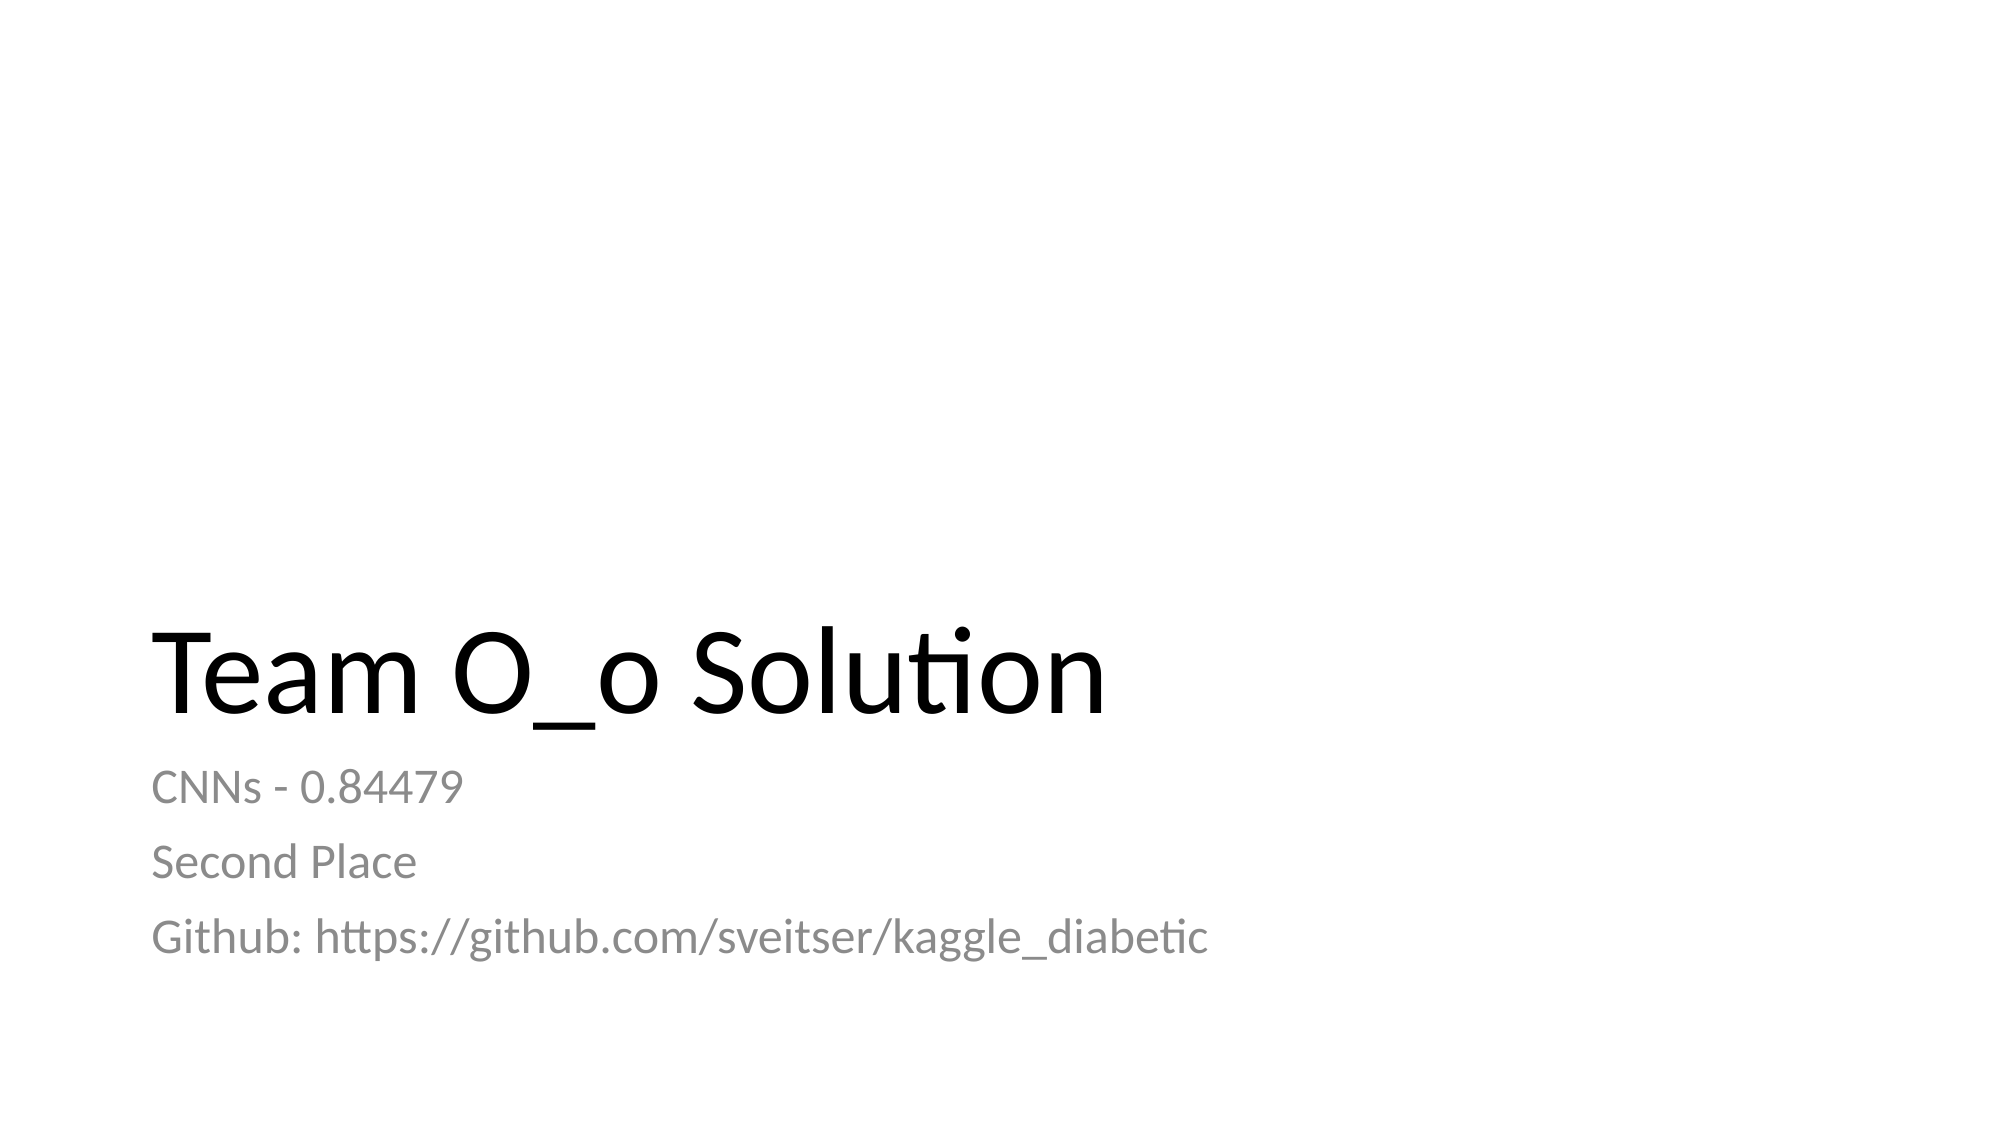

# Team O_o Solution
CNNs - 0.84479
Second Place
Github: https://github.com/sveitser/kaggle_diabetic